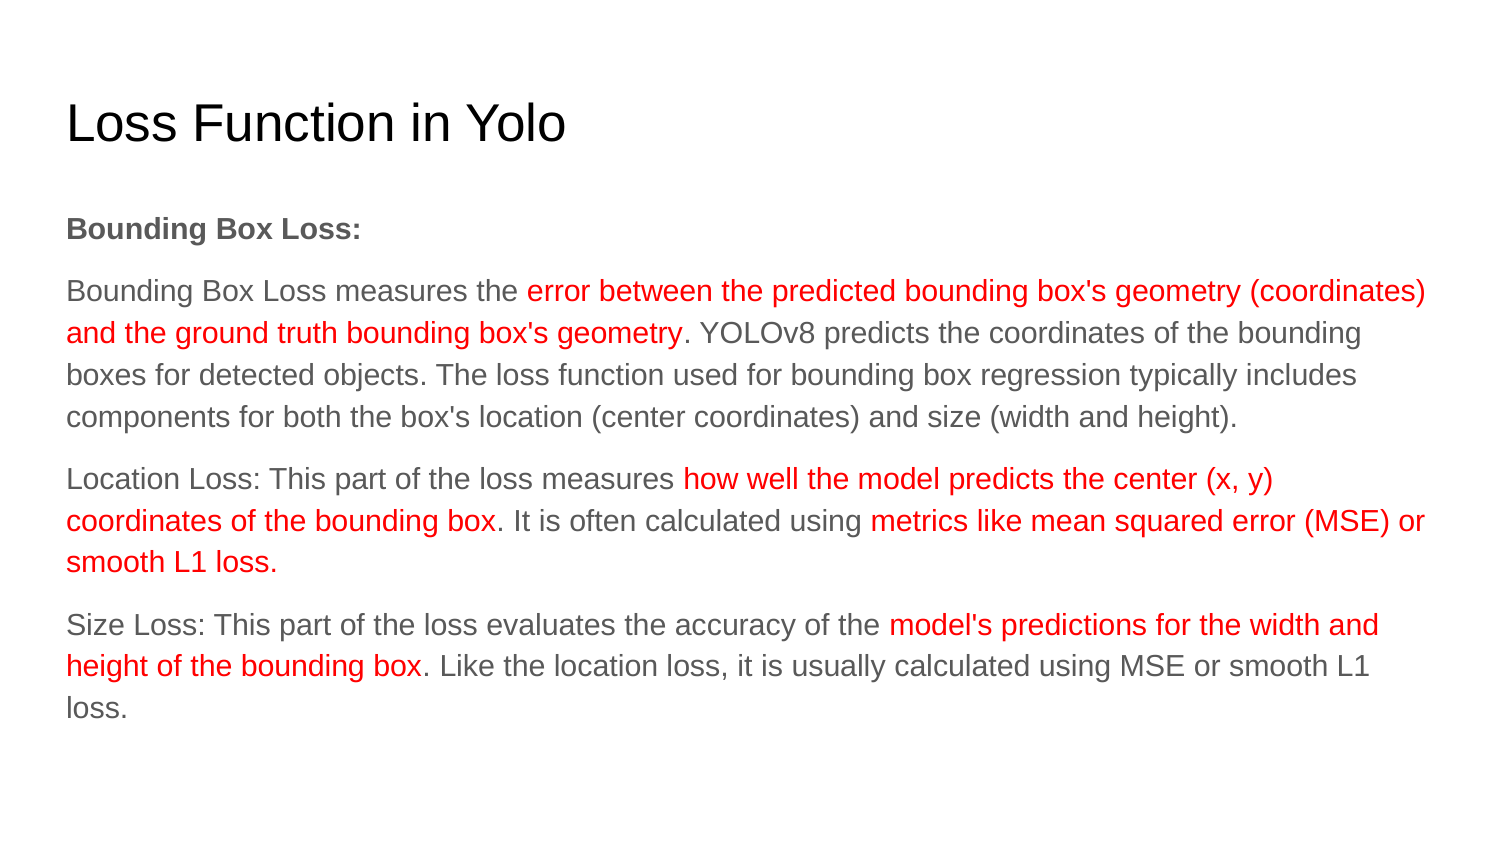

# Loss Function in Yolo
Bounding Box Loss:
Bounding Box Loss measures the error between the predicted bounding box's geometry (coordinates) and the ground truth bounding box's geometry. YOLOv8 predicts the coordinates of the bounding boxes for detected objects. The loss function used for bounding box regression typically includes components for both the box's location (center coordinates) and size (width and height).
Location Loss: This part of the loss measures how well the model predicts the center (x, y) coordinates of the bounding box. It is often calculated using metrics like mean squared error (MSE) or smooth L1 loss.
Size Loss: This part of the loss evaluates the accuracy of the model's predictions for the width and height of the bounding box. Like the location loss, it is usually calculated using MSE or smooth L1 loss.